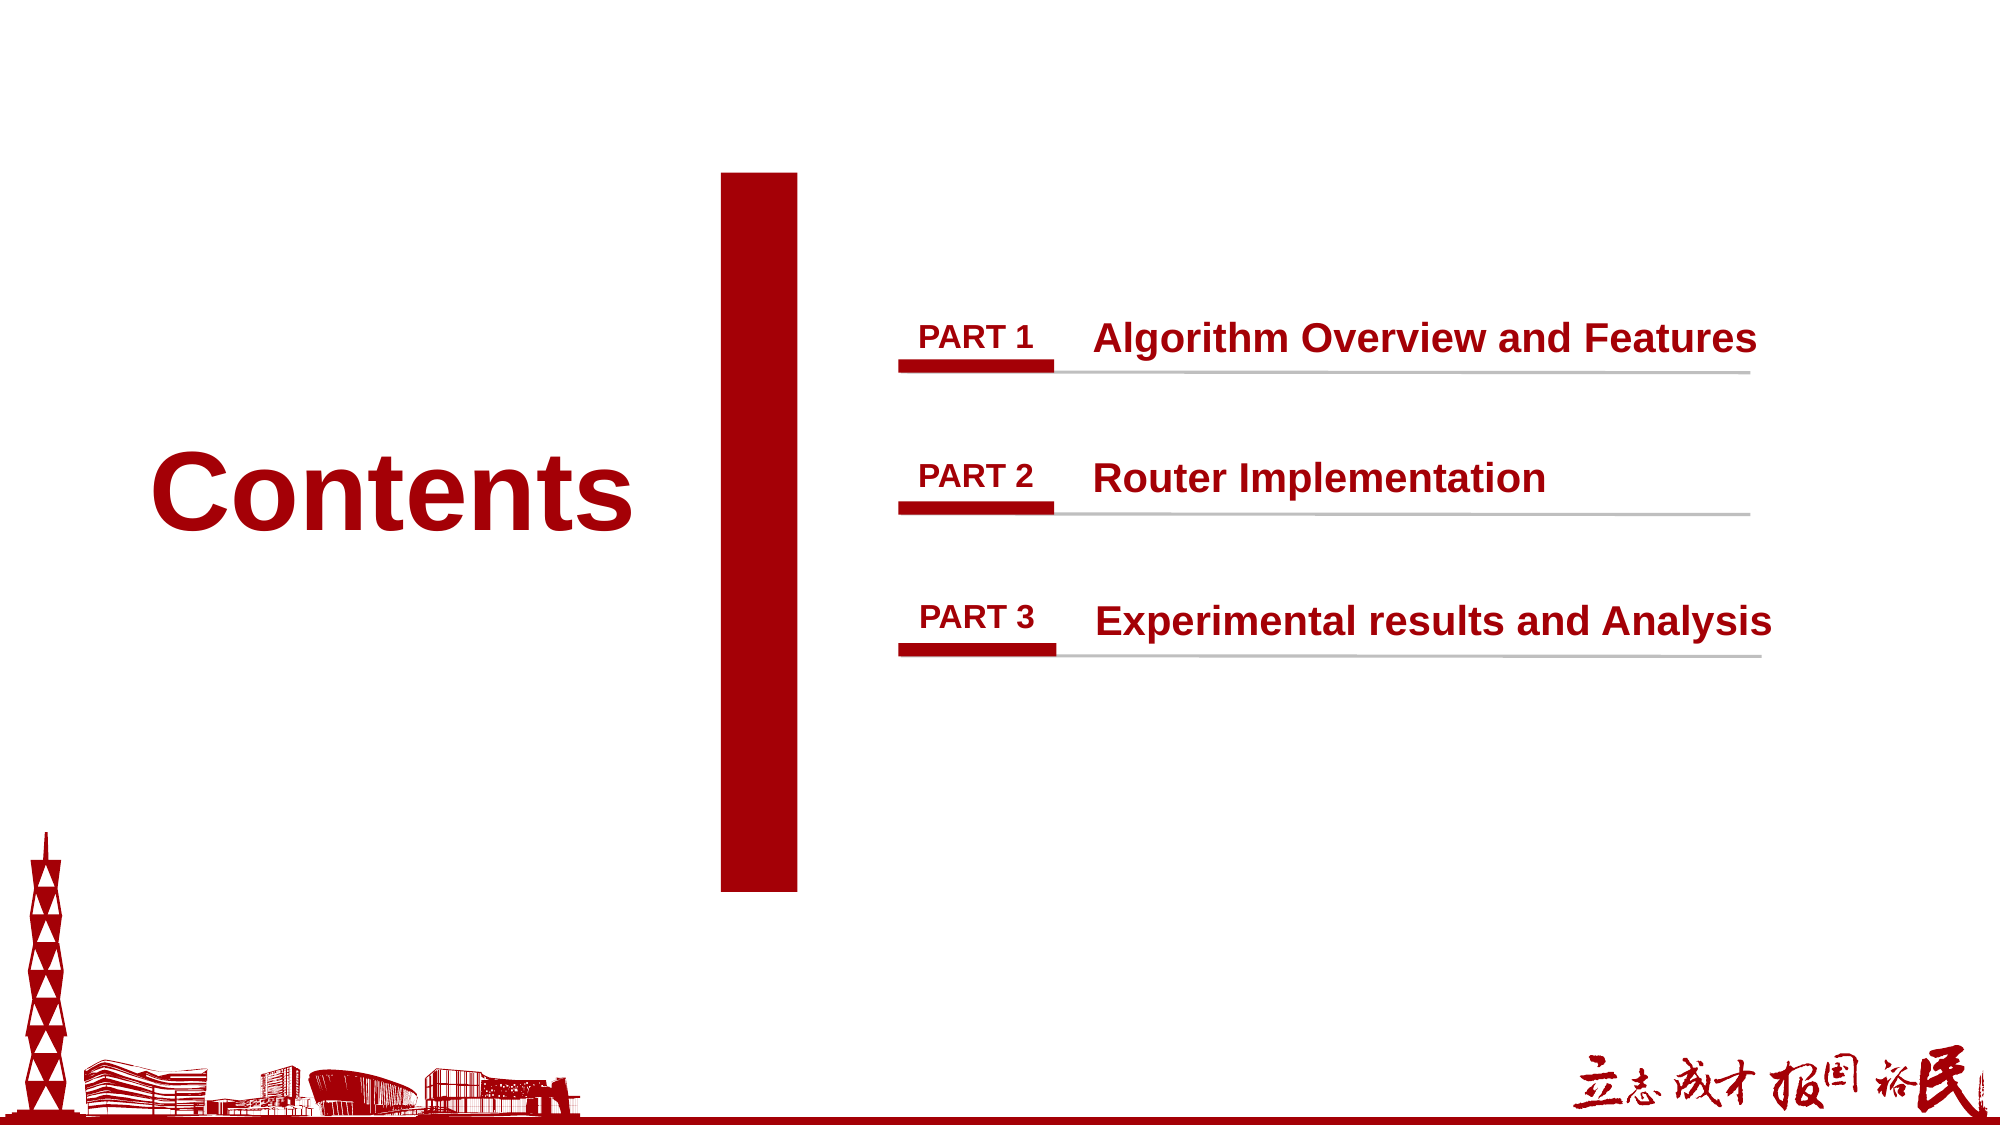

Algorithm Overview and Features
PART 1

Contents
Router Implementation
PART 2

Experimental results and Analysis
PART 3